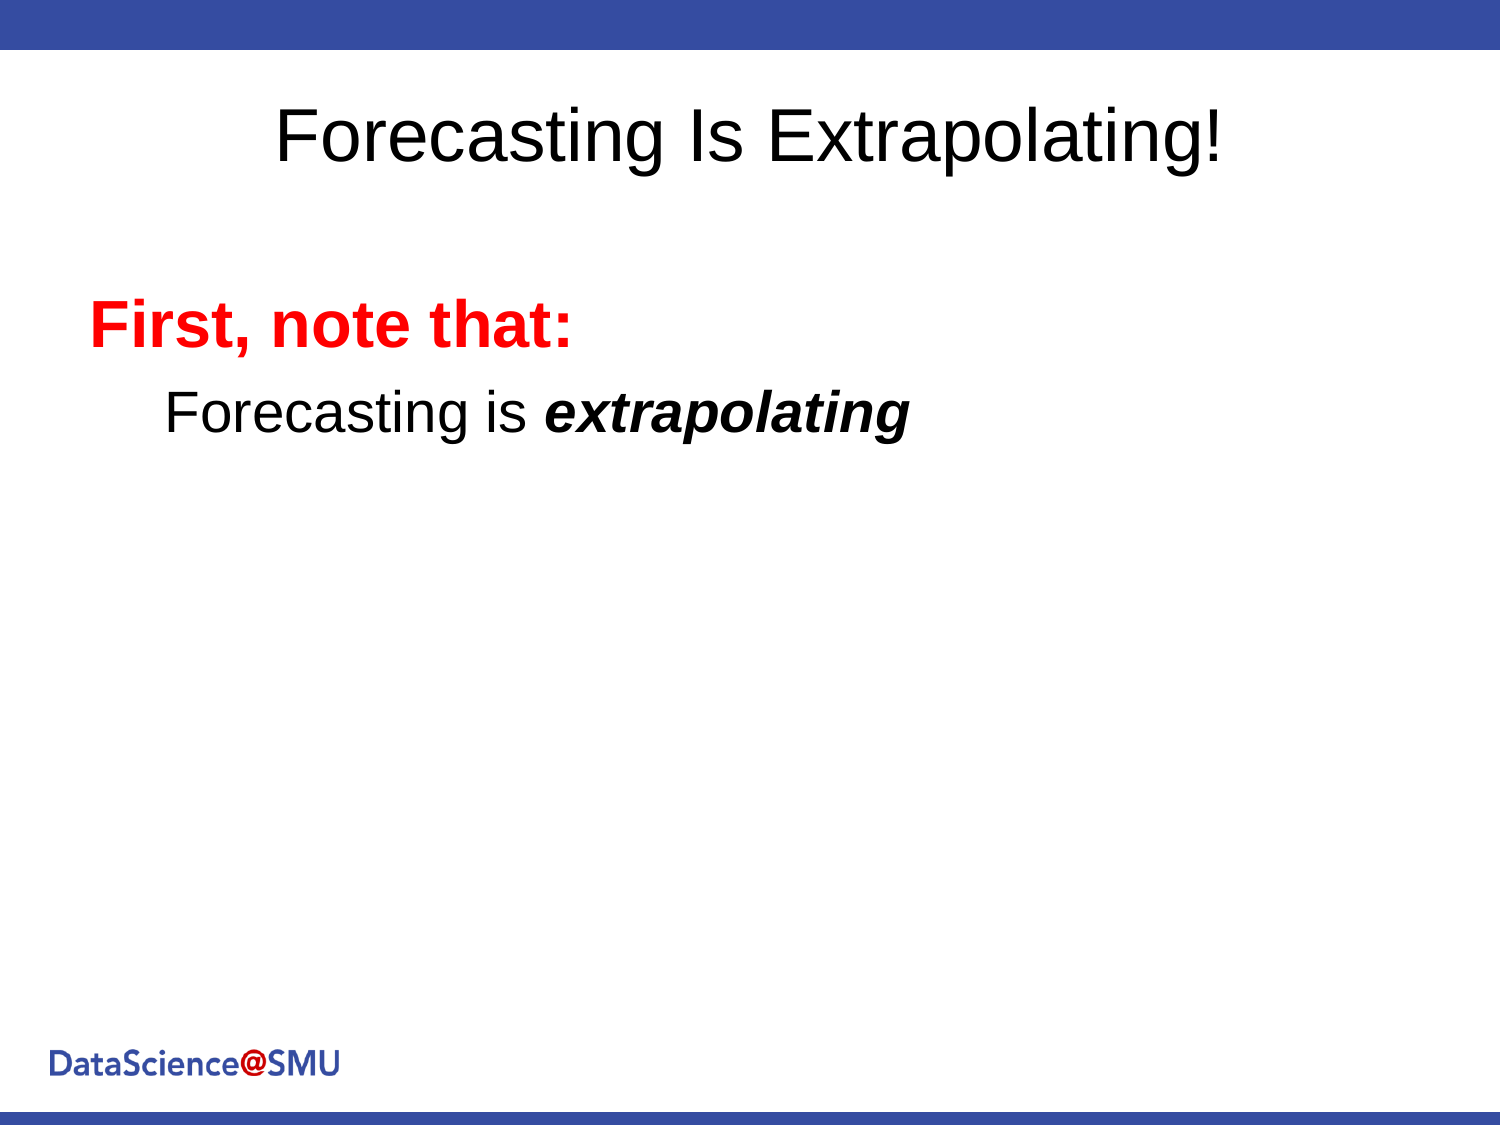

# Forecasting Is Extrapolating!
First, note that:
Forecasting is extrapolating